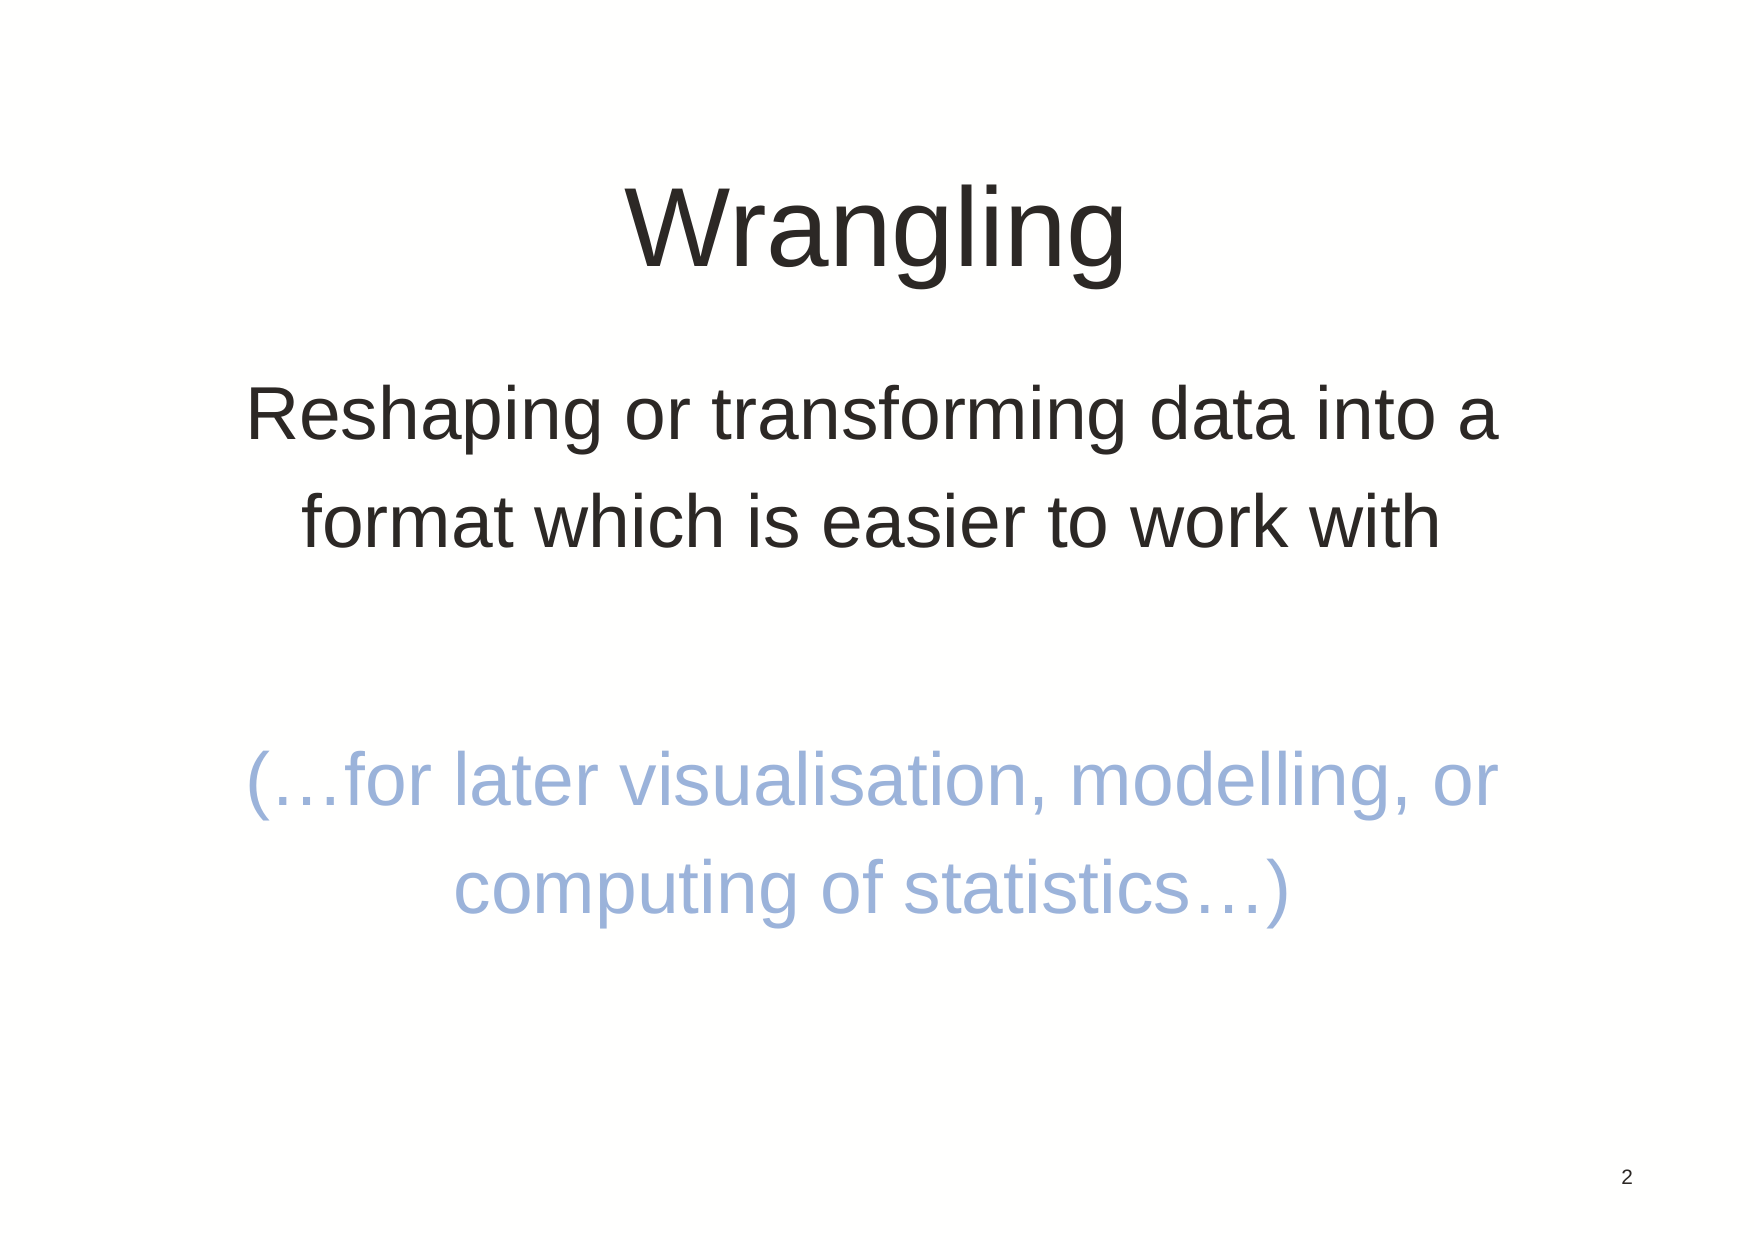

# Wrangling
Reshaping or transforming data into a format which is easier to work with

(…for later visualisation, modelling, or computing of statistics…)

2